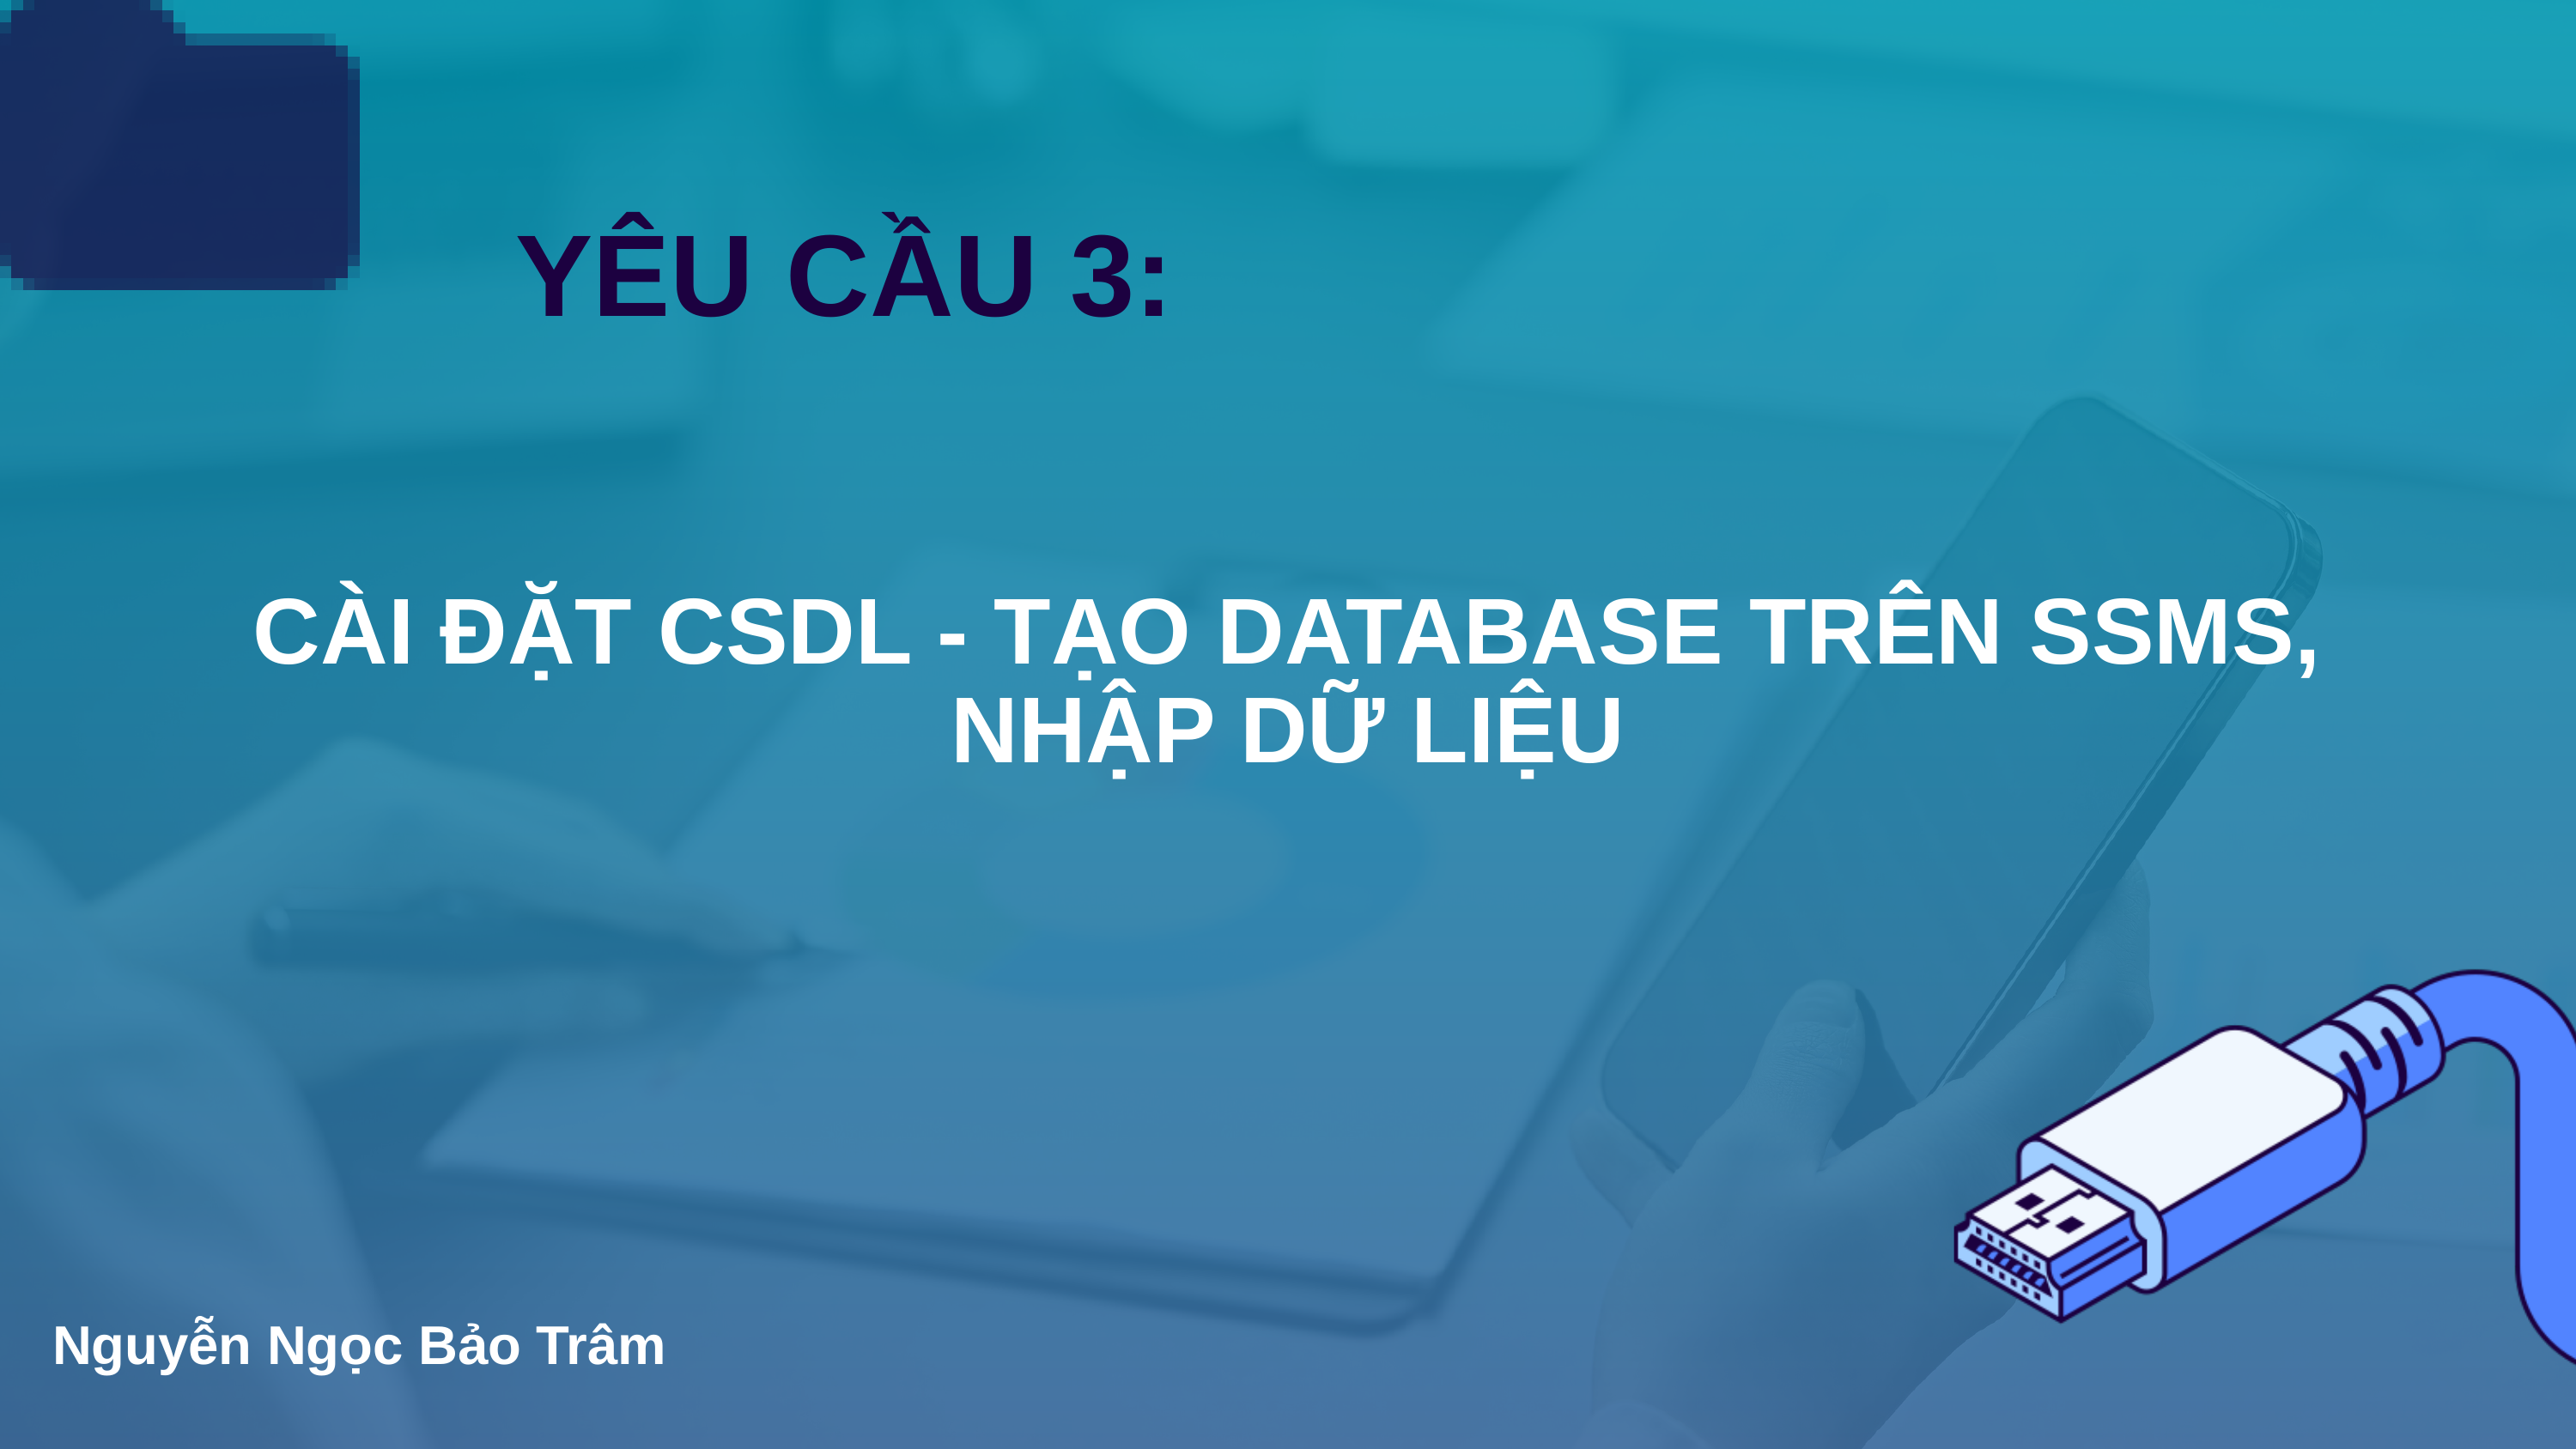

YÊU CẦU 3:
CÀI ĐẶT CSDL - TẠO DATABASE TRÊN SSMS, NHẬP DỮ LIỆU

Nguyễn Ngọc Bảo Trâm